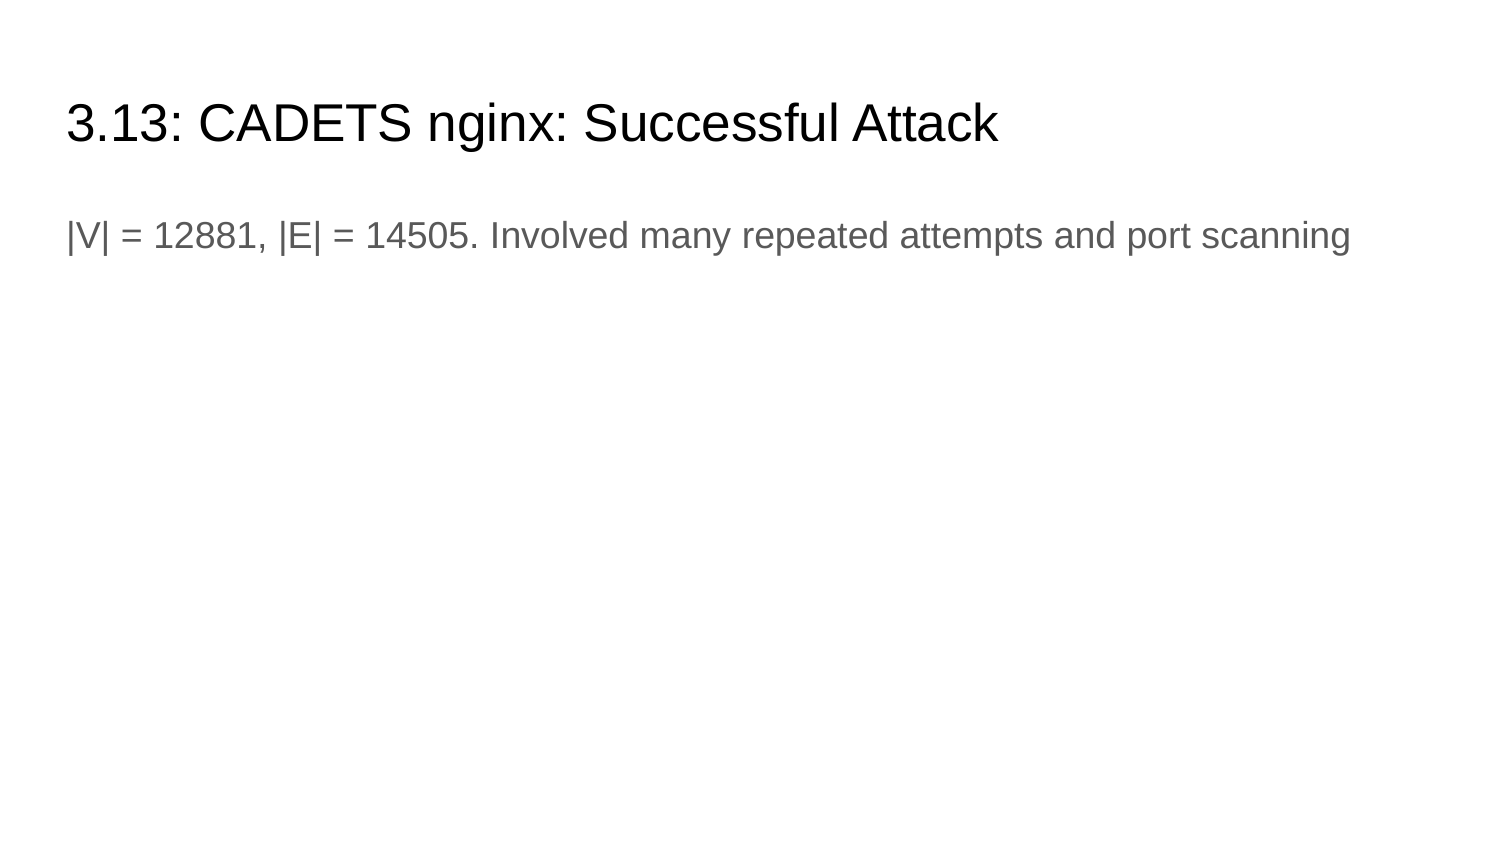

# 3.13: CADETS nginx: Successful Attack
|V| = 12881, |E| = 14505. Involved many repeated attempts and port scanning